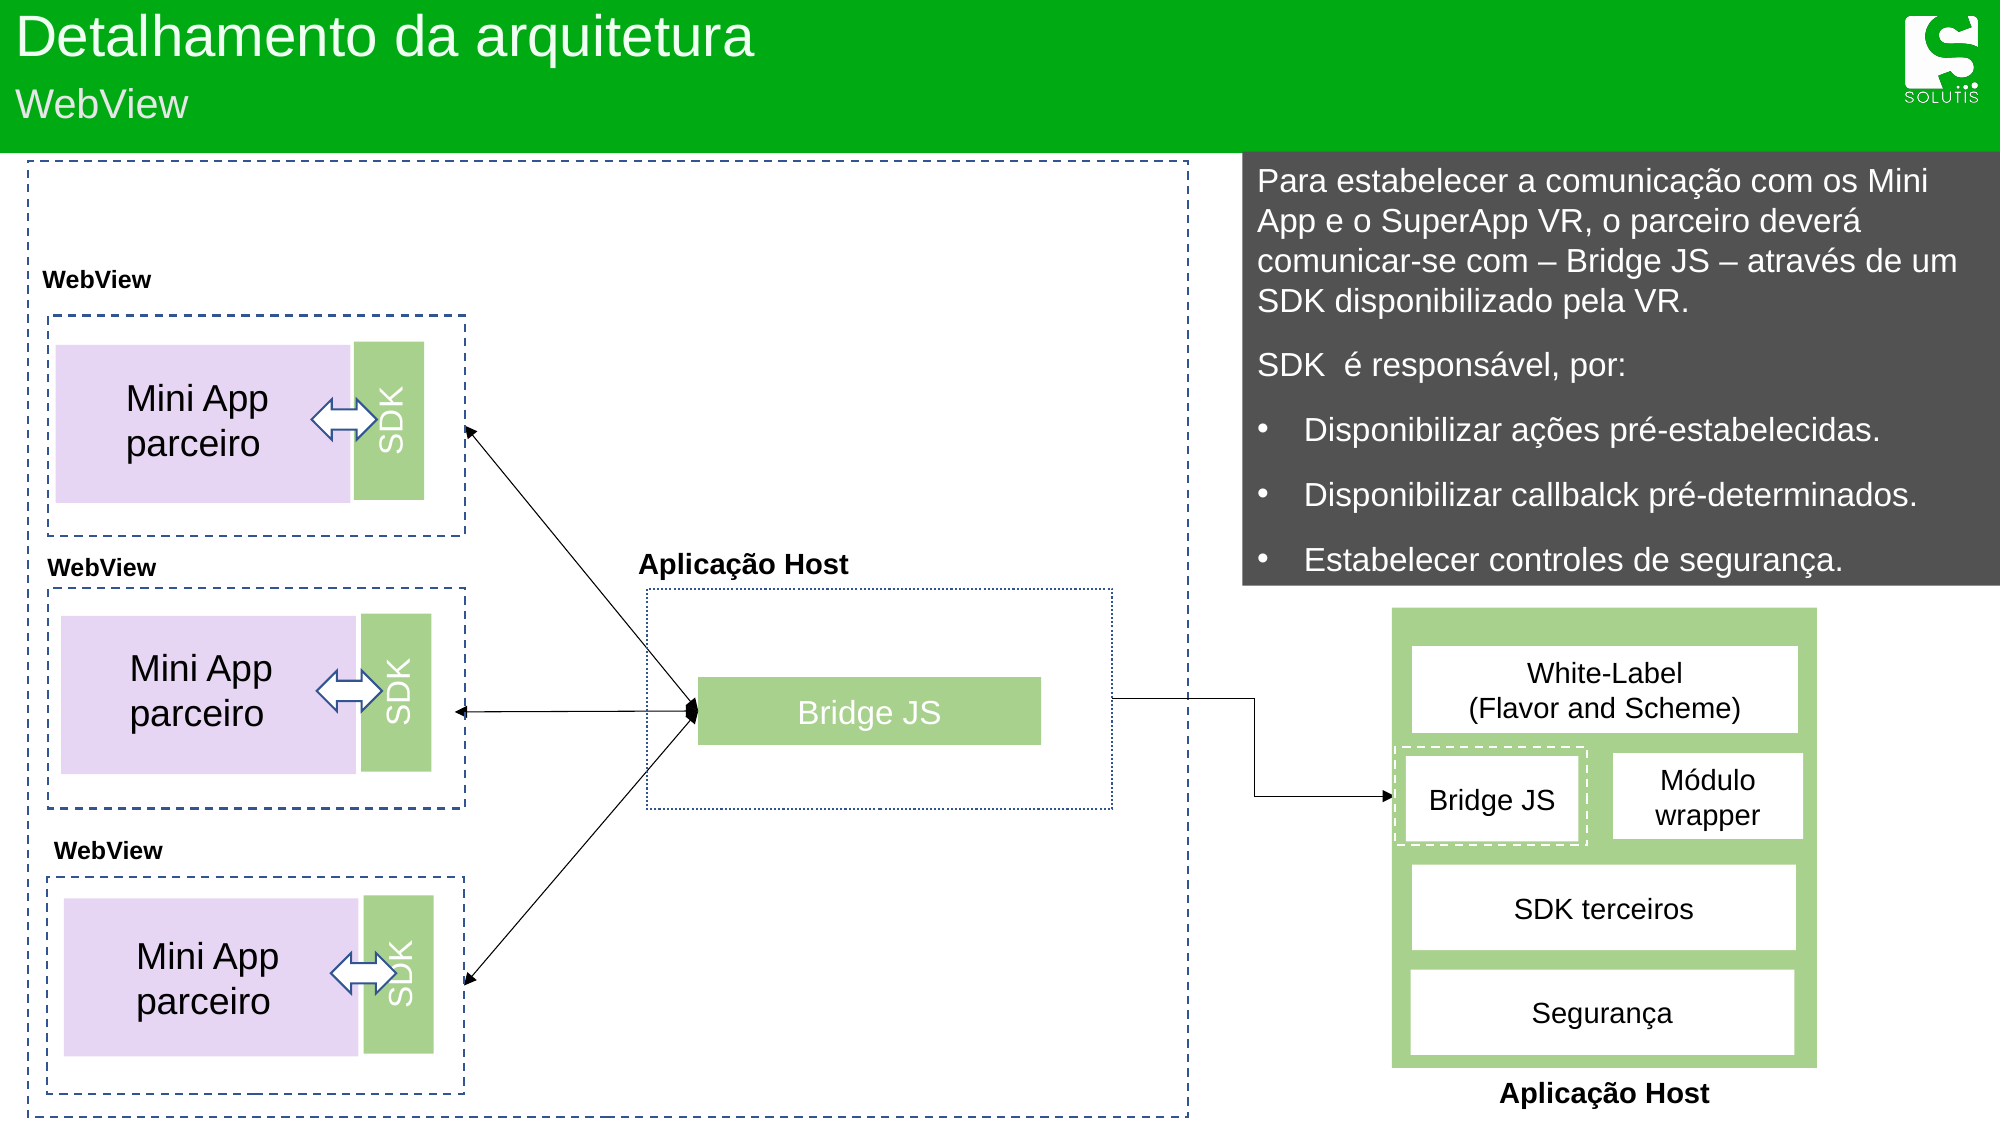

# Detalhamento da arquitetura
WebView
Para estabelecer a comunicação com os Mini App e o SuperApp VR, o parceiro deverá comunicar-se com – Bridge JS – através de um SDK disponibilizado pela VR.
SDK  é responsável, por:
Disponibilizar ações pré-estabelecidas.
Disponibilizar callbalck pré-determinados.
Estabelecer controles de segurança.

WebView

SDK

Mini App parceiro

Aplicação Host
WebView

SDK
White-Label
(Flavor and Scheme)

Módulo wrapper
Bridge JS
SDK terceiros
Segurança
Aplicação Host
SDK

Mini App parceiro

Bridge JS

Container mobile
WebView

SDK

Mini App parceiro